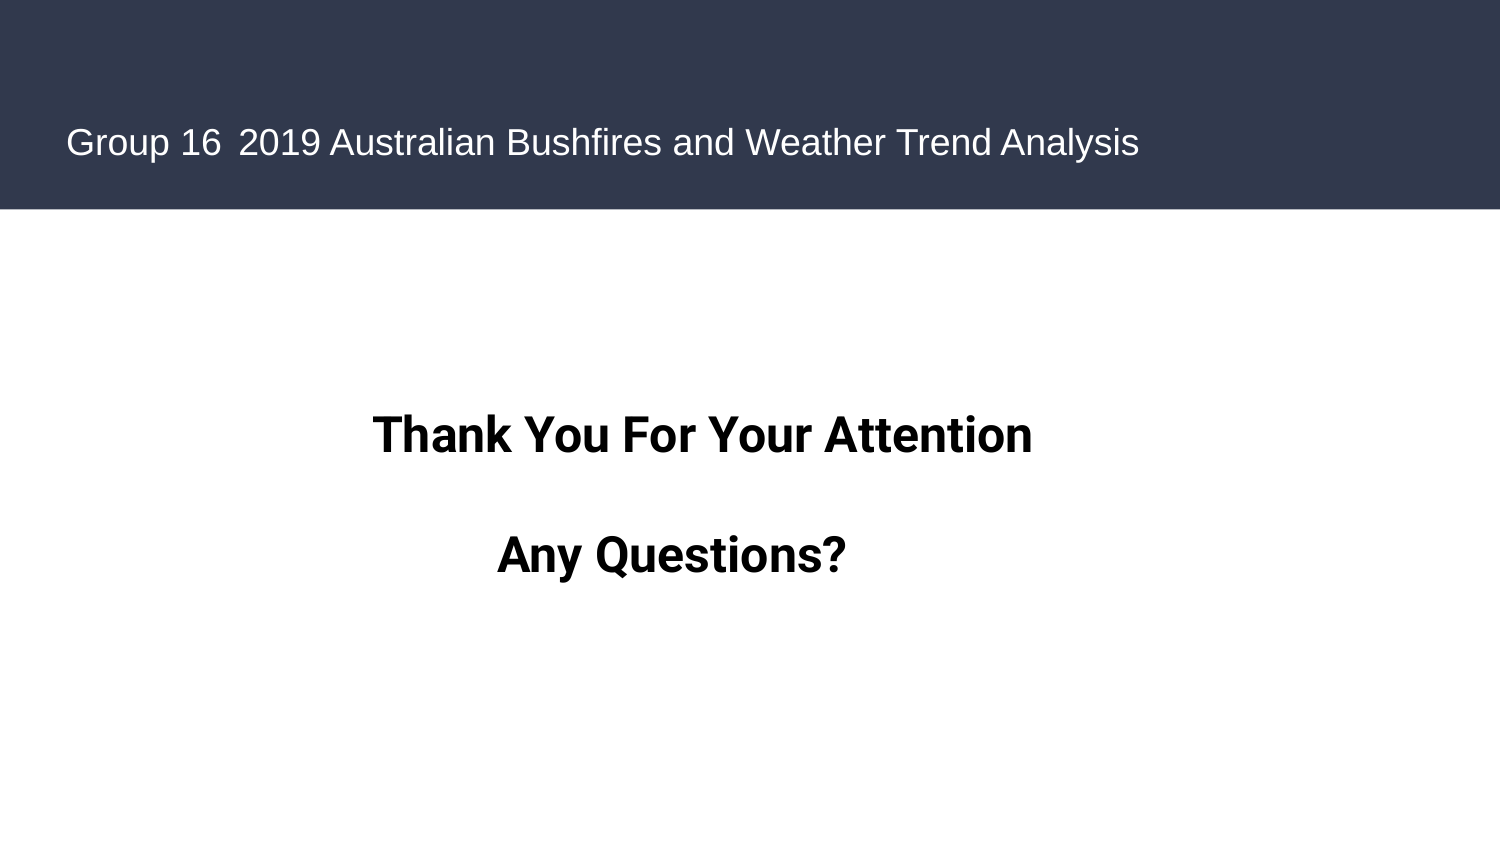

# Group 16 2019 Australian Bushfires and Weather Trend Analysis

      Thank You For Your Attention

                Any Questions?